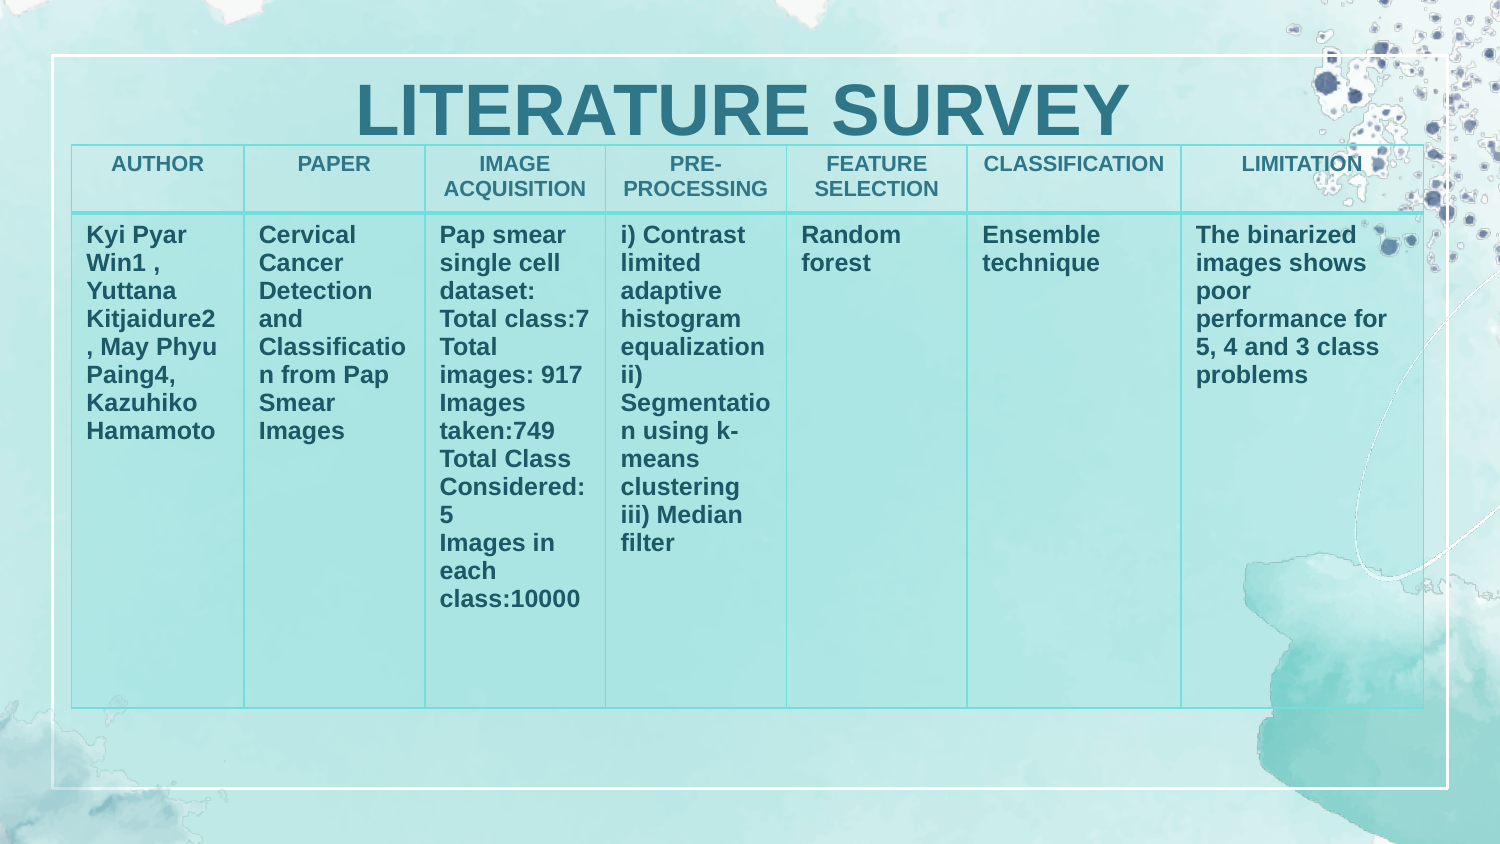

LITERATURE SURVEY

| AUTHOR | PAPER | IMAGE ACQUISITION | PRE-PROCESSING | FEATURE SELECTION | CLASSIFICATION | LIMITATION |
| --- | --- | --- | --- | --- | --- | --- |
| Kyi Pyar Win1 , Yuttana Kitjaidure2 , May Phyu Paing4, Kazuhiko Hamamoto | Cervical Cancer Detection and Classification from Pap Smear Images | Pap smear single cell dataset: Total class:7 Total images: 917 Images taken:749 Total Class Considered:5 Images in each class:10000 | i) Contrast limited adaptive histogram equalization ii) Segmentation using k-means clustering iii) Median filter | Random forest | Ensemble technique | The binarized images shows poor performance for 5, 4 and 3 class problems |